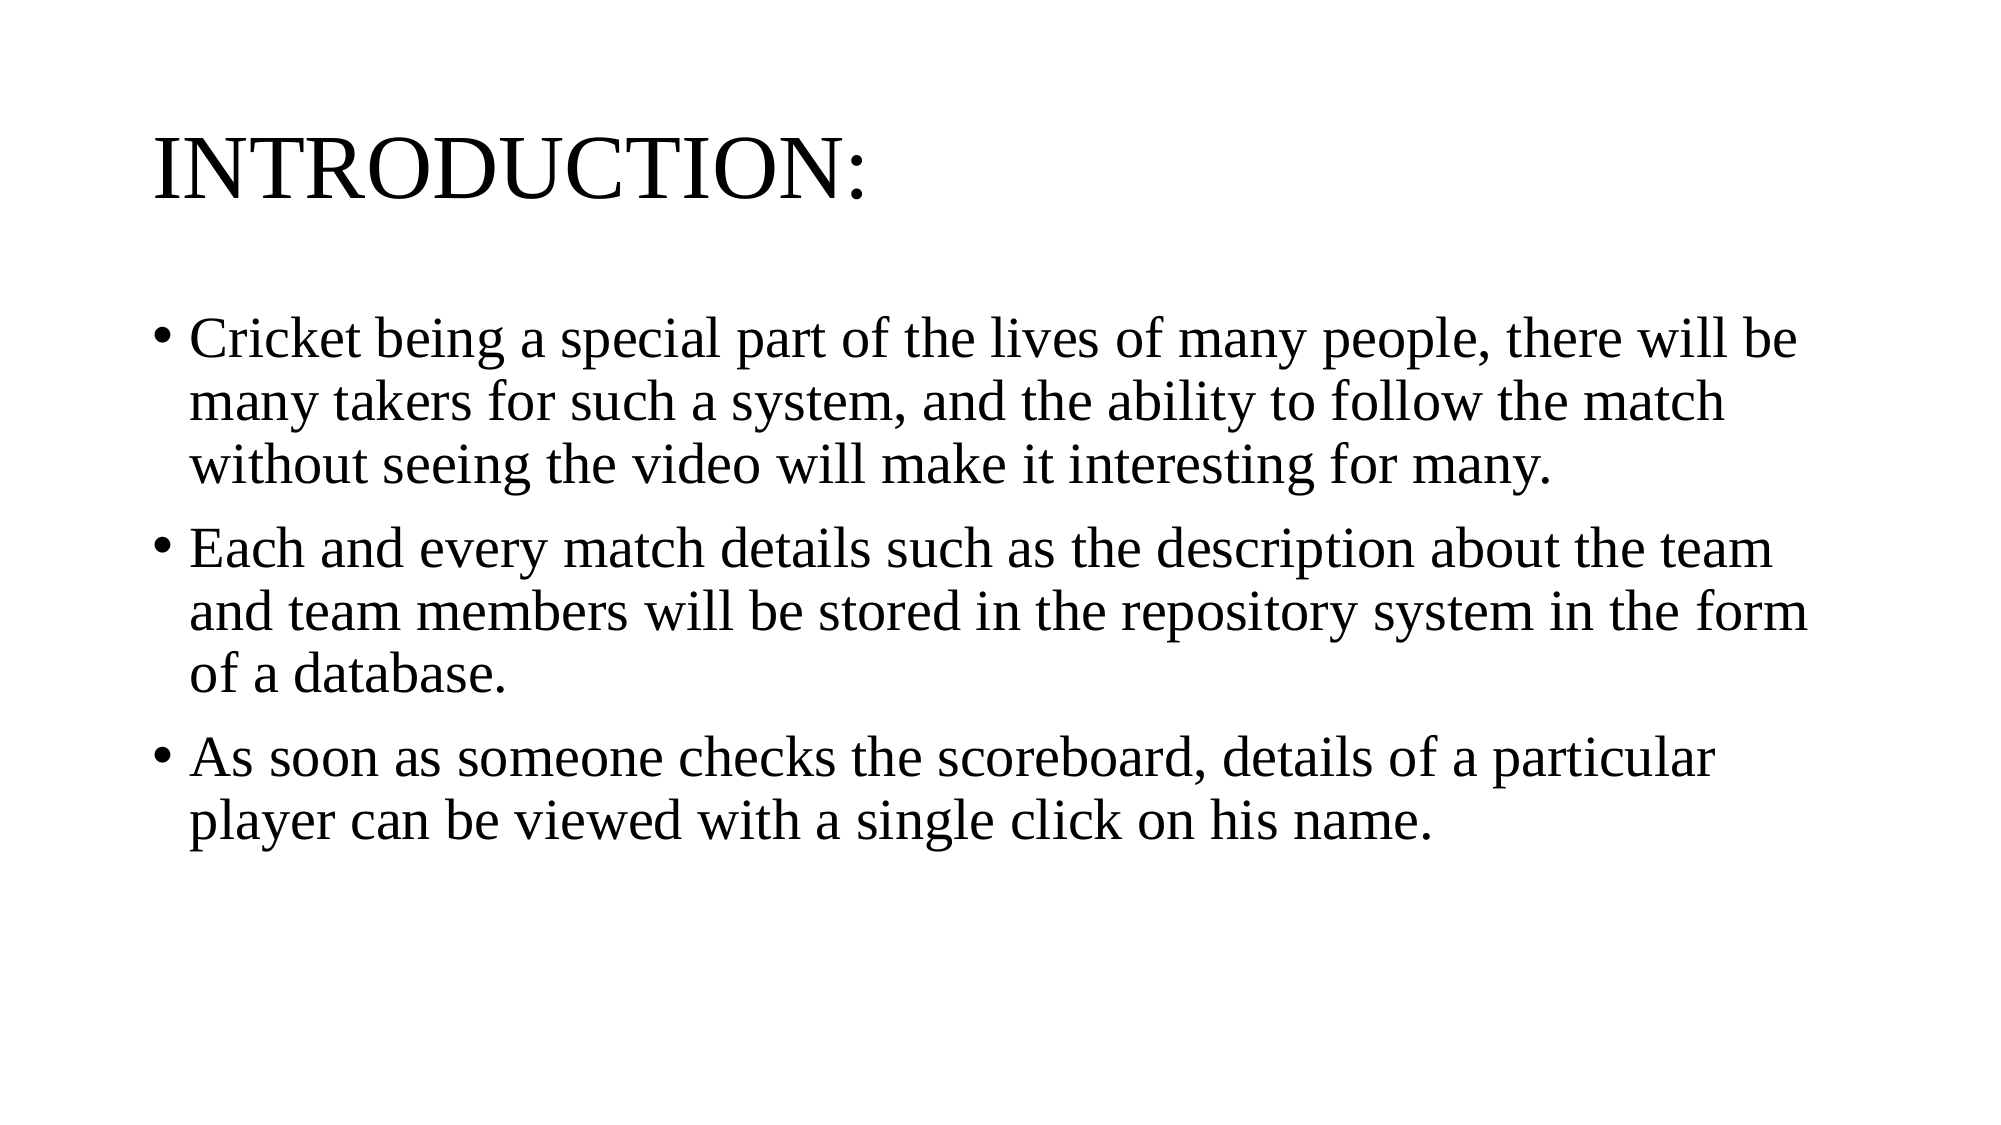

# INTRODUCTION:
Cricket being a special part of the lives of many people, there will be many takers for such a system, and the ability to follow the match without seeing the video will make it interesting for many.
Each and every match details such as the description about the team and team members will be stored in the repository system in the form of a database.
As soon as someone checks the scoreboard, details of a particular player can be viewed with a single click on his name.